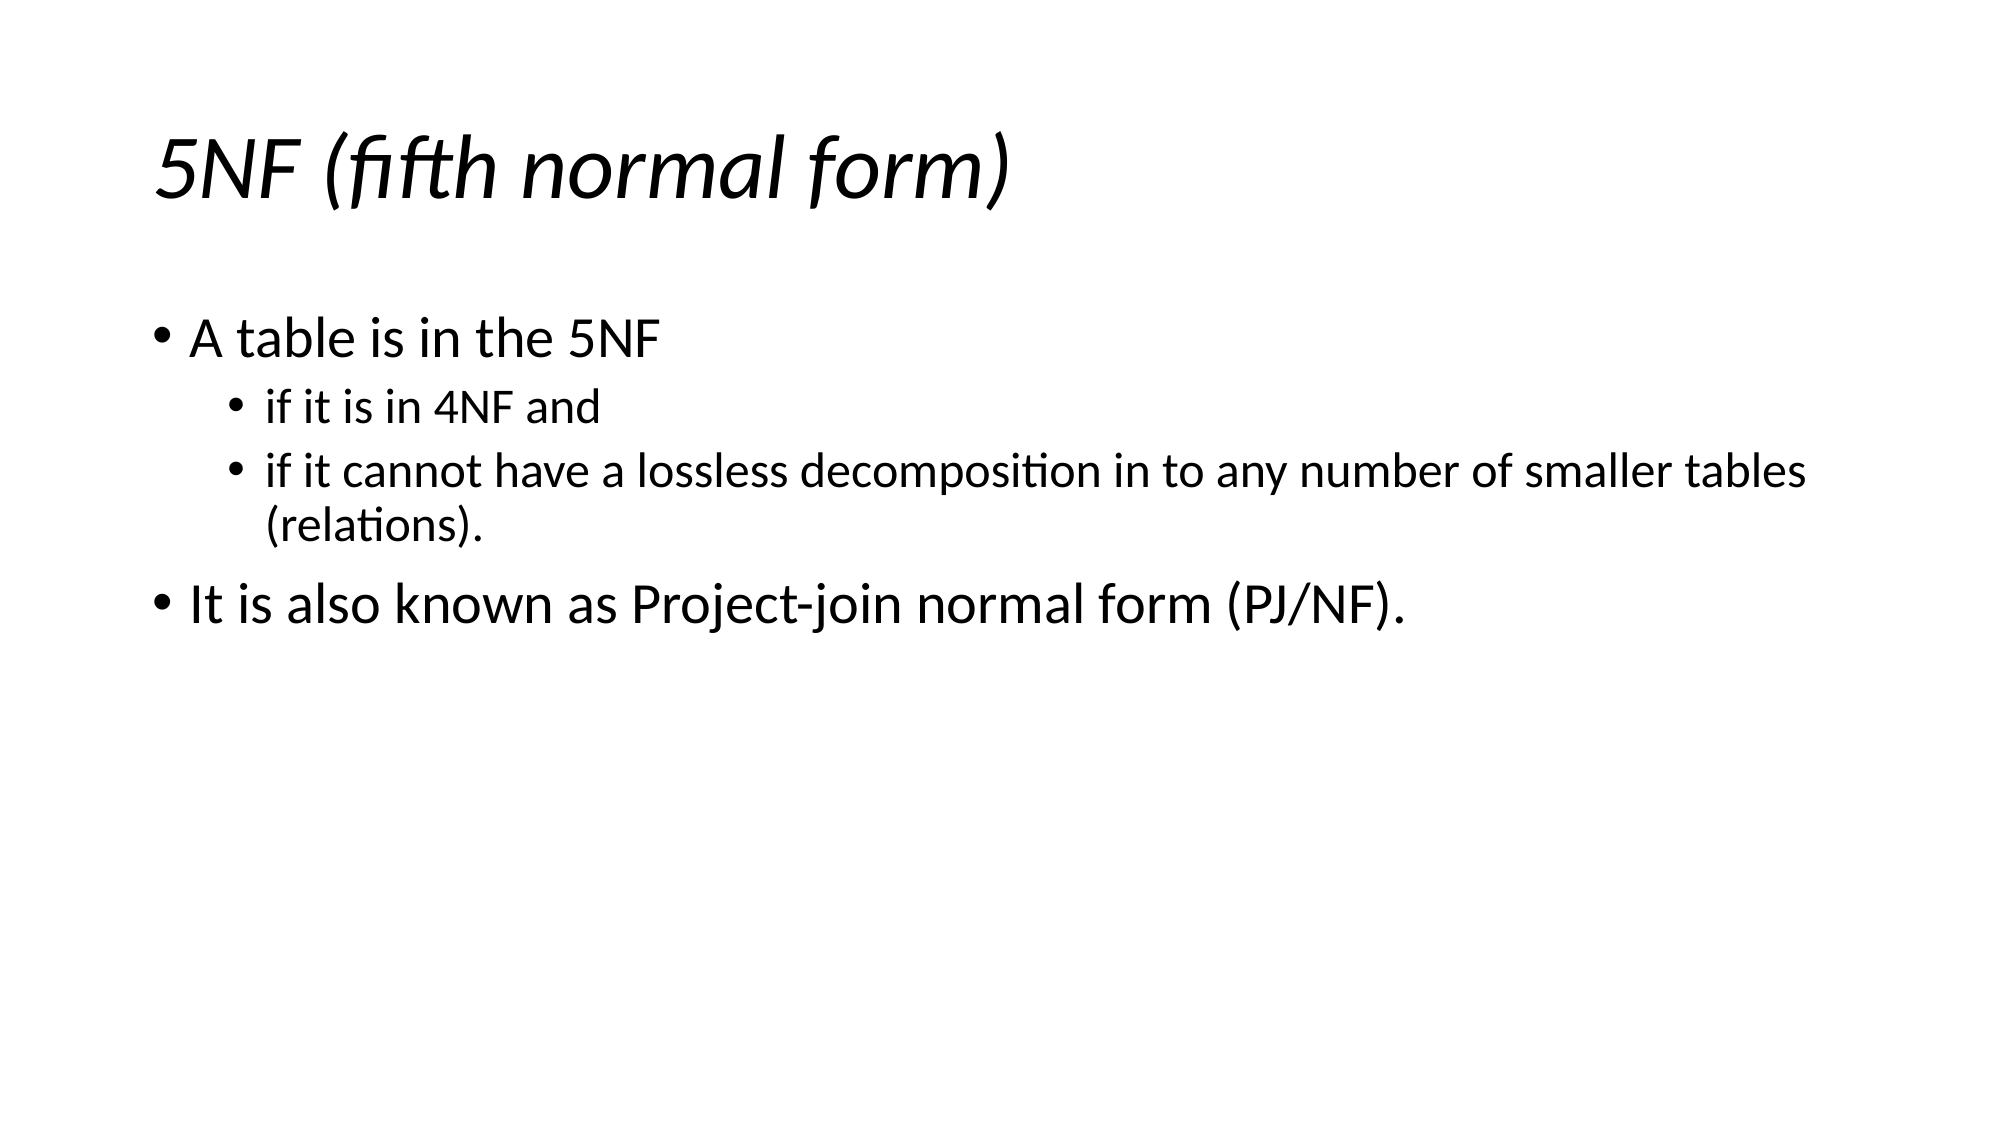

# 5NF (fifth normal form)
A table is in the 5NF
if it is in 4NF and
if it cannot have a lossless decomposition in to any number of smaller tables (relations).
It is also known as Project-join normal form (PJ/NF).